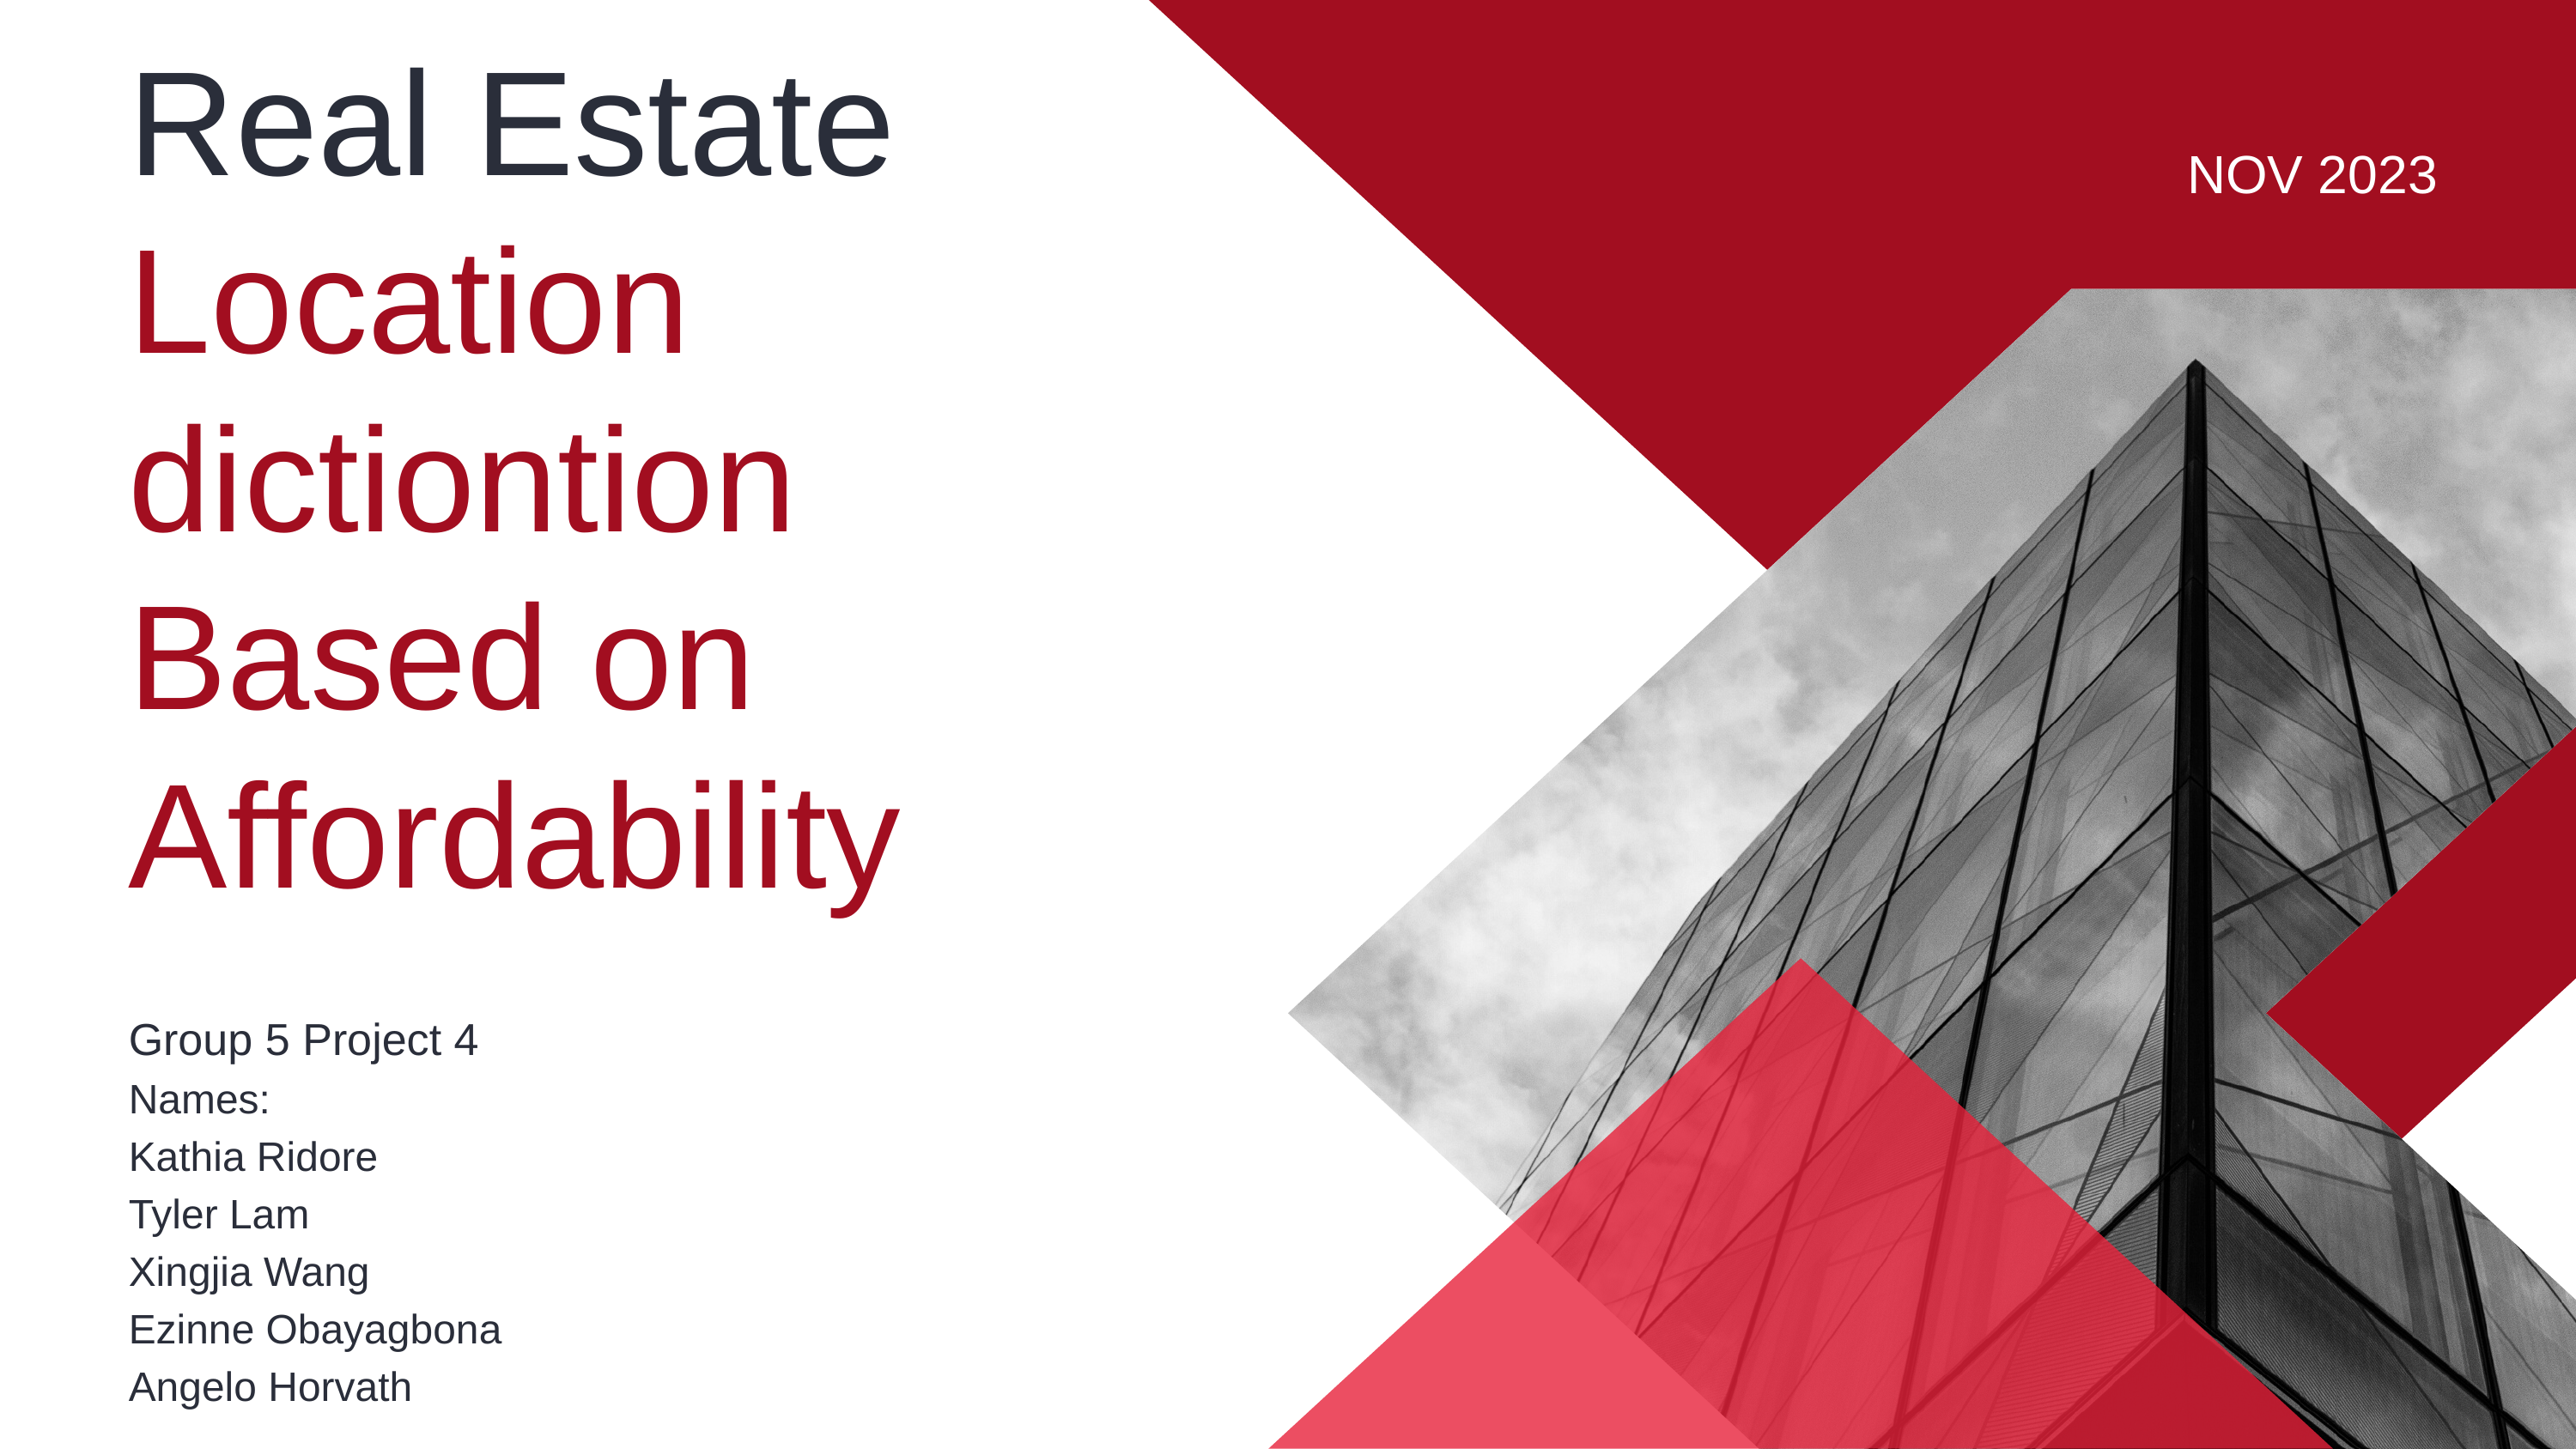

Real Estate Location dictiontion
Based on Affordability

Group 5 Project 4
Names:
Kathia Ridore
Tyler Lam
Xingjia Wang
Ezinne Obayagbona
Angelo Horvath

NOV 2023